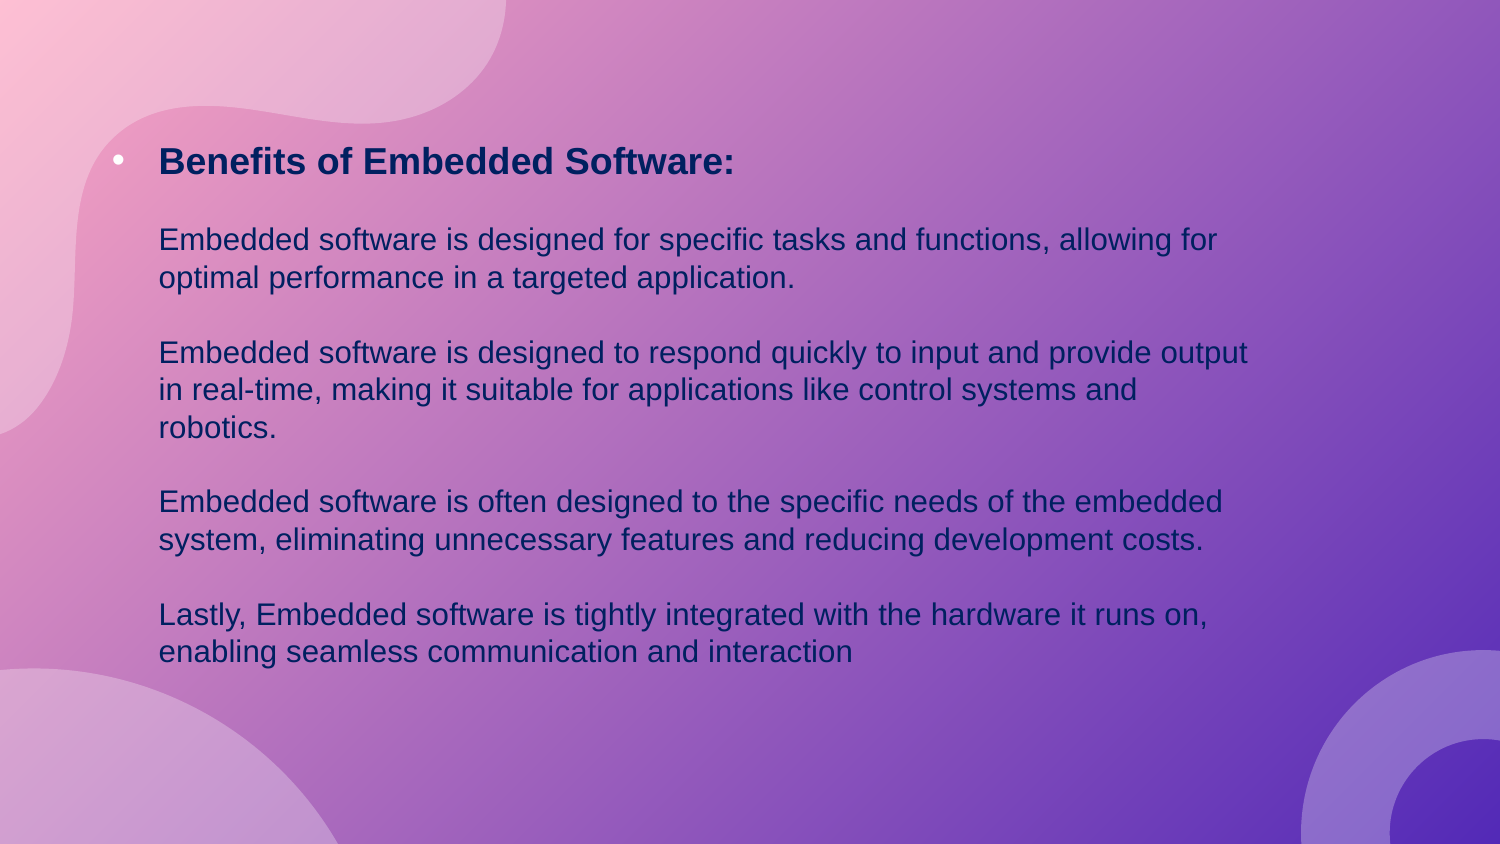

# Benefits of Embedded Software: Embedded software is designed for specific tasks and functions, allowing for optimal performance in a targeted application. Embedded software is designed to respond quickly to input and provide output in real-time, making it suitable for applications like control systems and robotics. Embedded software is often designed to the specific needs of the embedded system, eliminating unnecessary features and reducing development costs. Lastly, Embedded software is tightly integrated with the hardware it runs on, enabling seamless communication and interaction